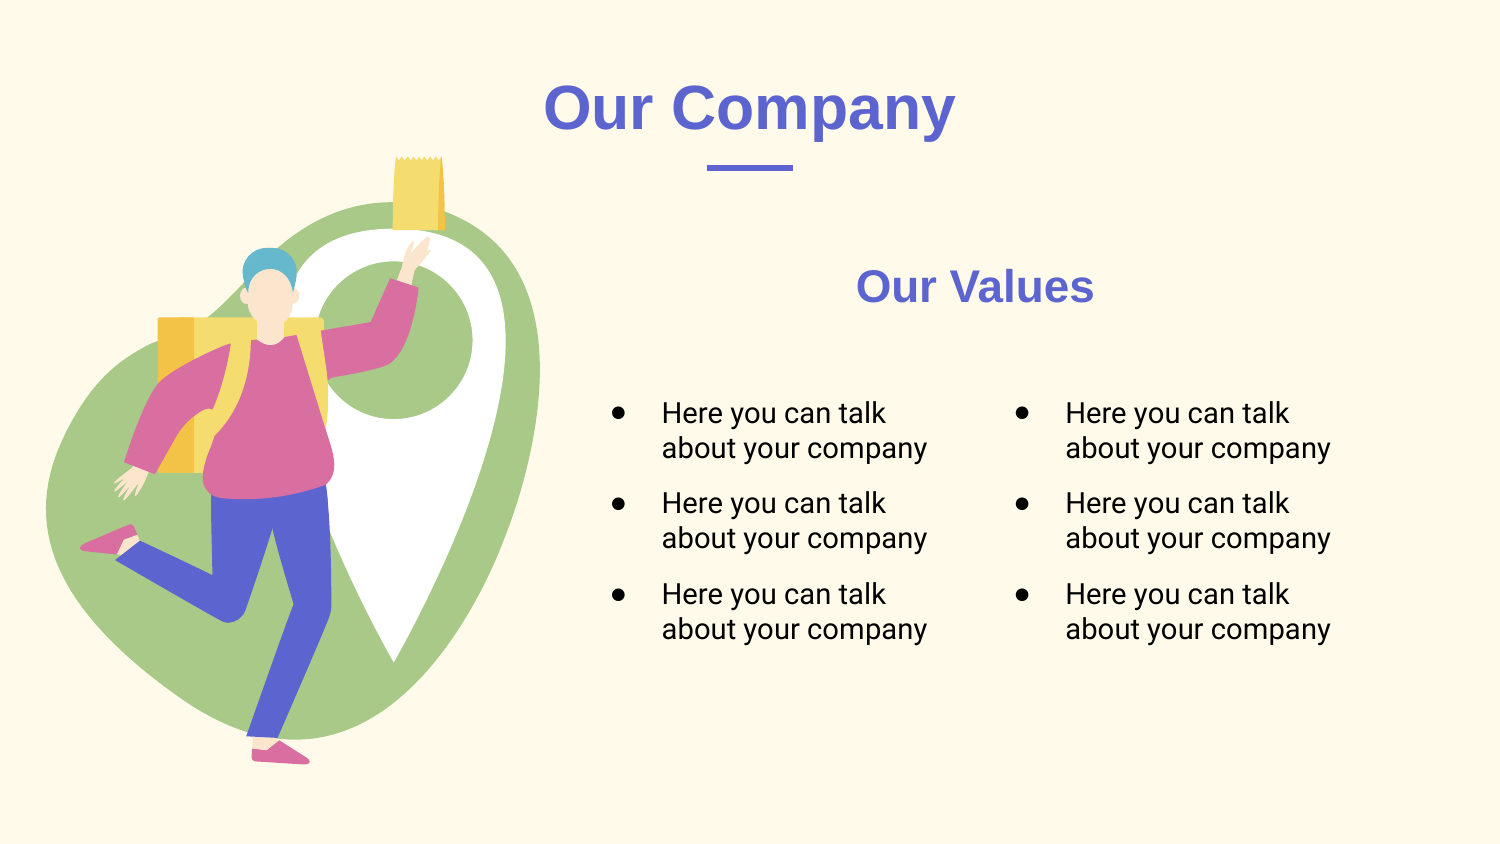

# Our Company

Our Values
Here you can talk about your company
Here you can talk about your company
Here you can talk about your company
Here you can talk about your company
Here you can talk about your company
Here you can talk about your company